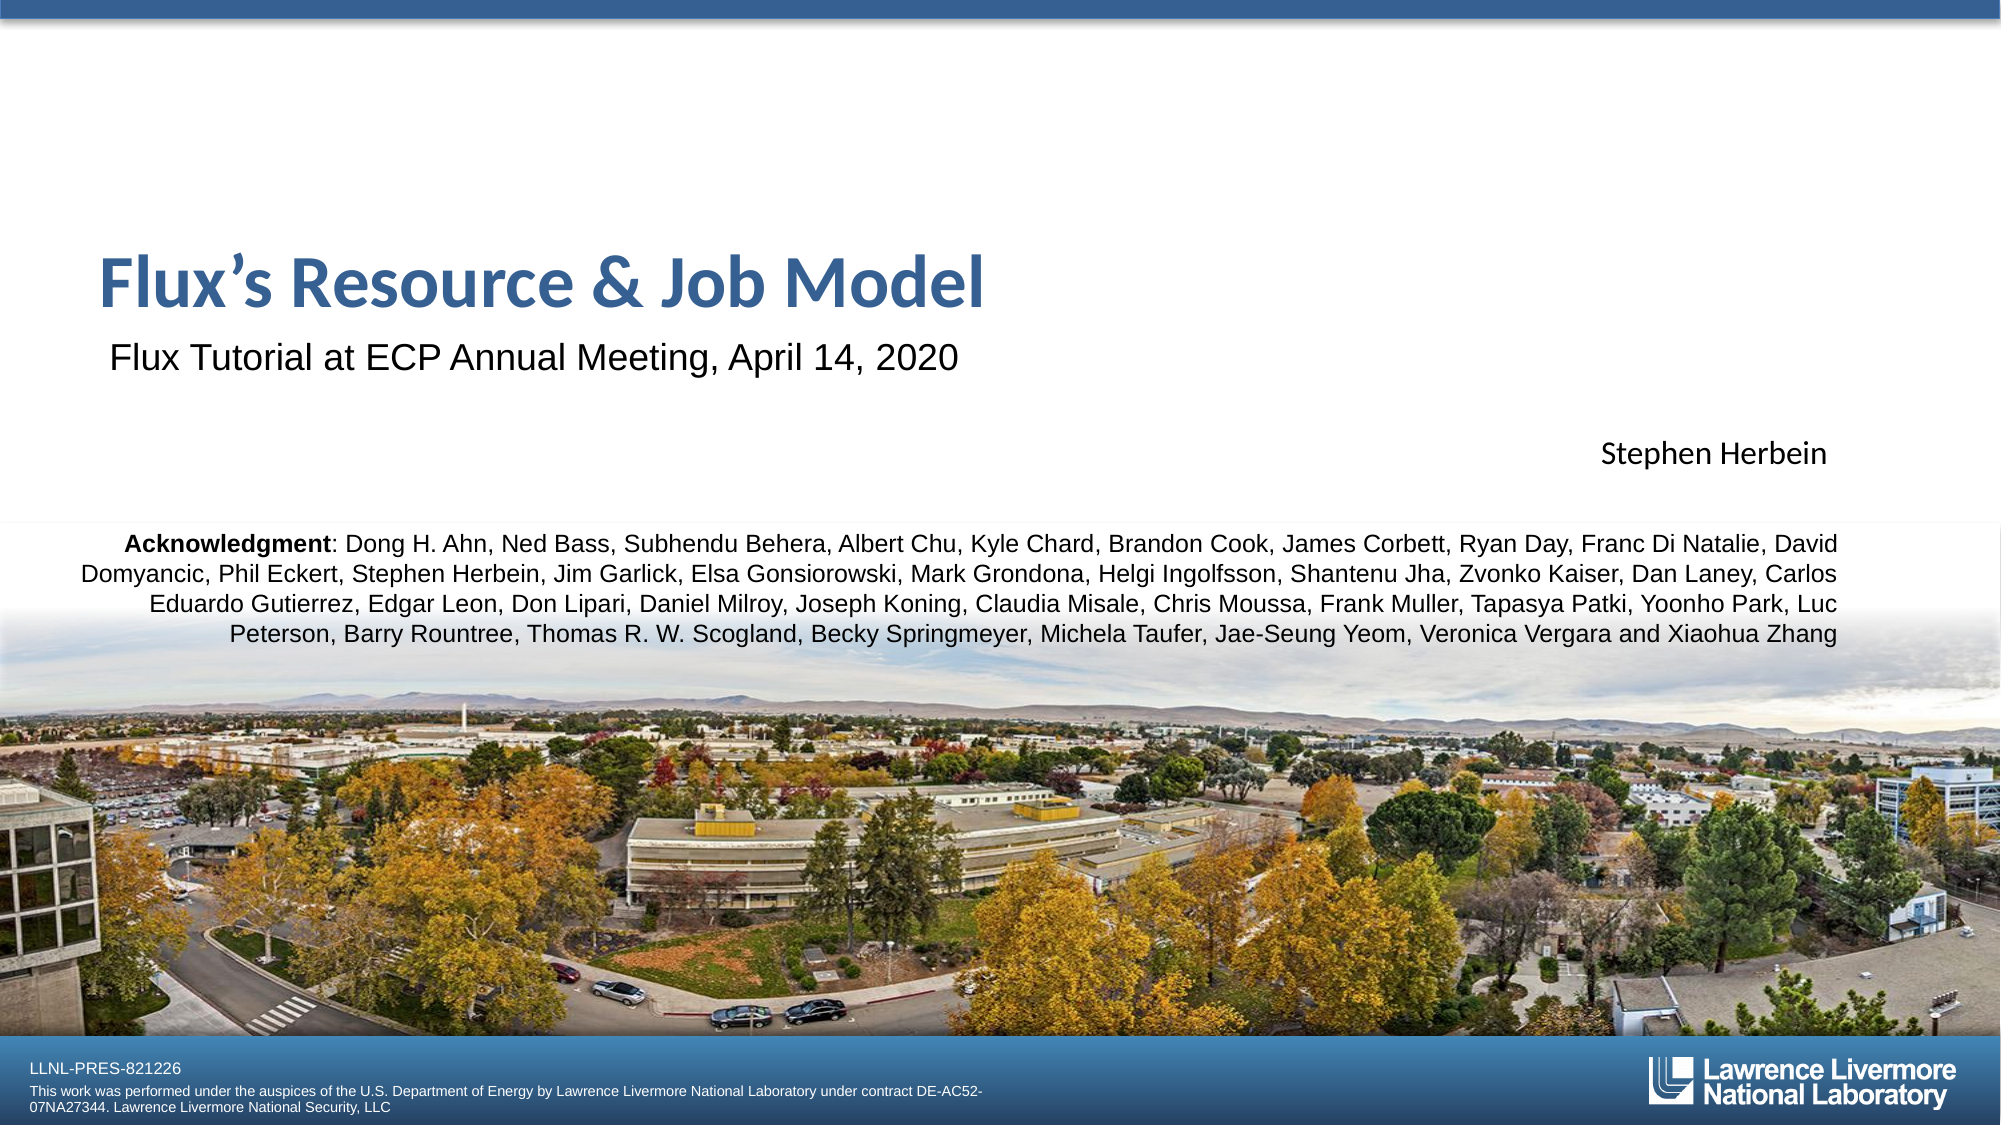

# Flux’s Resource & Job Model
Flux Tutorial at ECP Annual Meeting, April 14, 2020
Stephen Herbein

Acknowledgment: Dong H. Ahn, Ned Bass, Subhendu Behera, Albert Chu, Kyle Chard, Brandon Cook, James Corbett, Ryan Day, Franc Di Natalie, David Domyancic, Phil Eckert, Stephen Herbein, Jim Garlick, Elsa Gonsiorowski, Mark Grondona, Helgi Ingolfsson, Shantenu Jha, Zvonko Kaiser, Dan Laney, Carlos Eduardo Gutierrez, Edgar Leon, Don Lipari, Daniel Milroy, Joseph Koning, Claudia Misale, Chris Moussa, Frank Muller, Tapasya Patki, Yoonho Park, Luc Peterson, Barry Rountree, Thomas R. W. Scogland, Becky Springmeyer, Michela Taufer, Jae-Seung Yeom, Veronica Vergara and Xiaohua Zhang